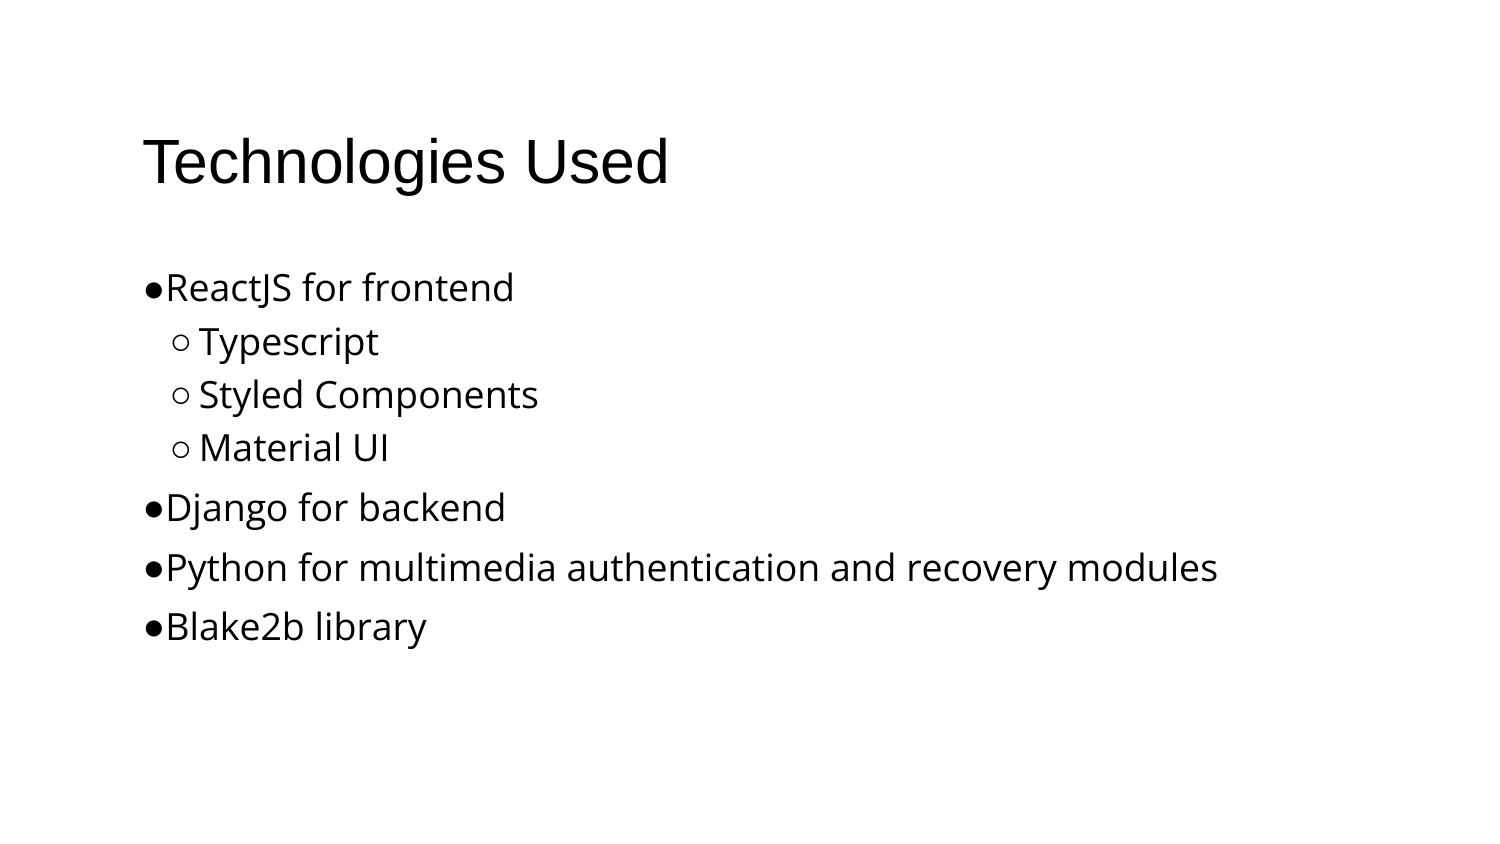

# Technologies Used
ReactJS for frontend
Typescript
Styled Components
Material UI
Django for backend
Python for multimedia authentication and recovery modules
Blake2b library